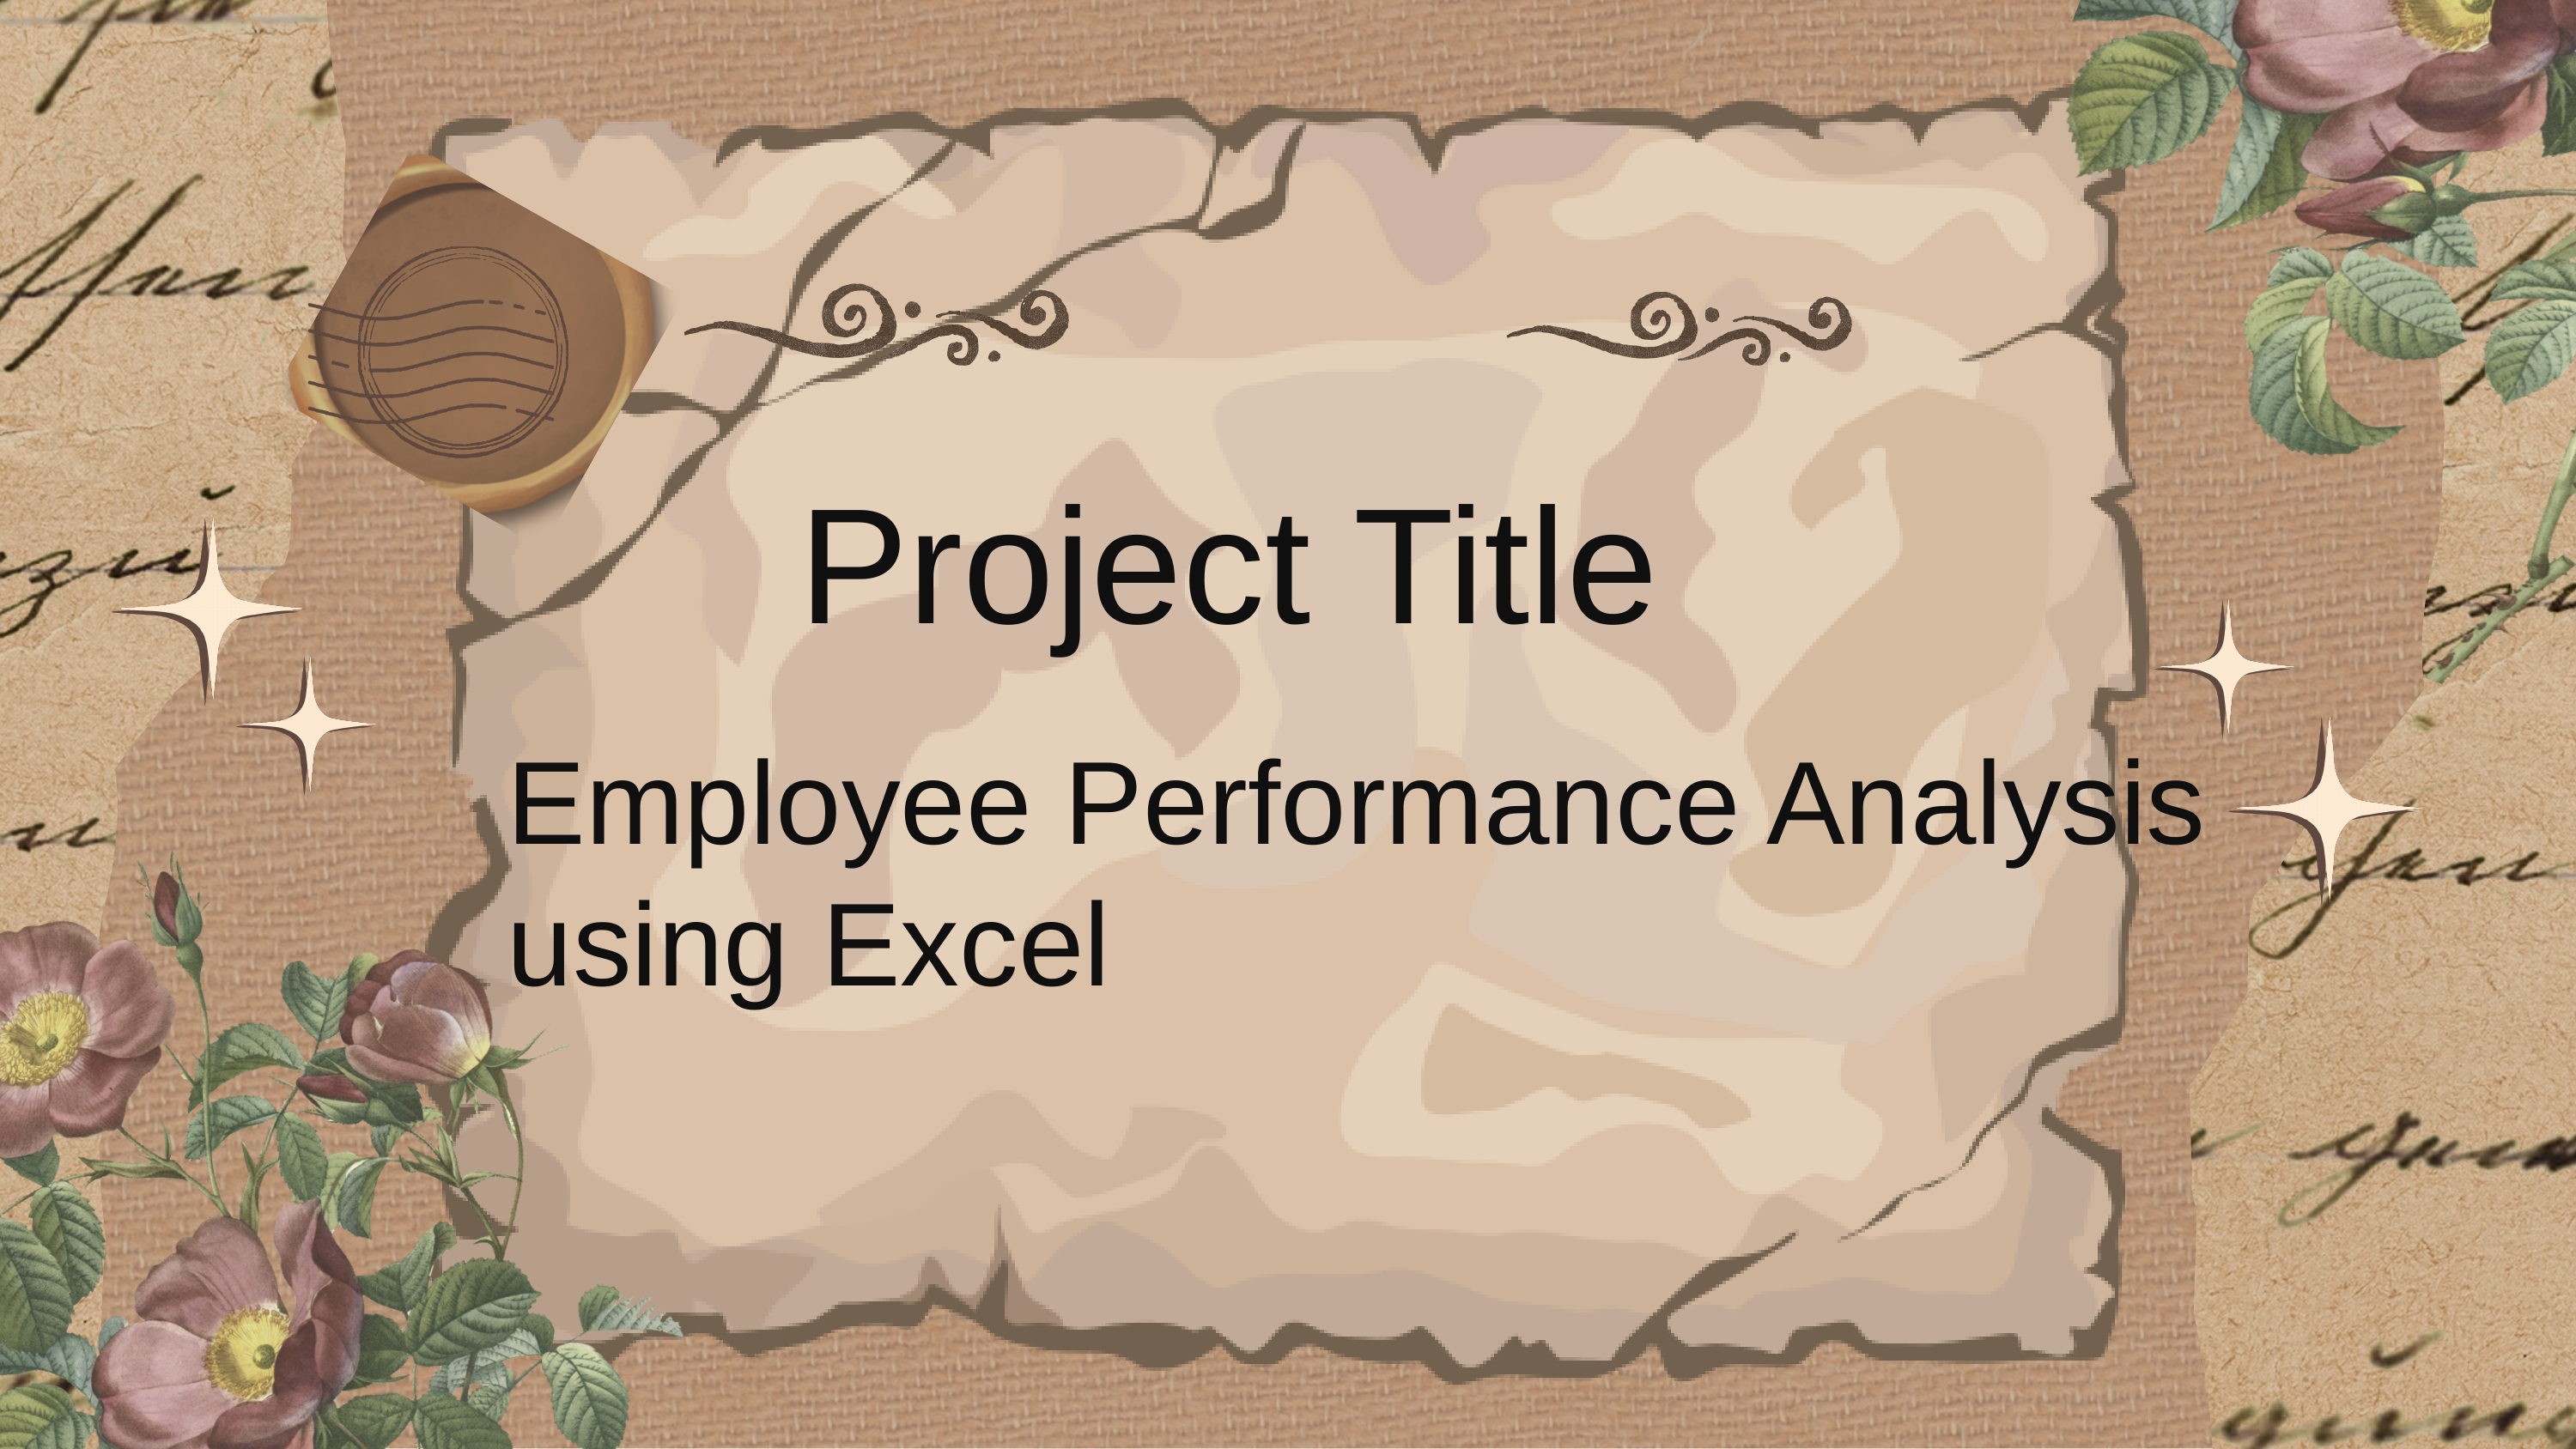

Project Title

Employee Performance Analysis using Excel